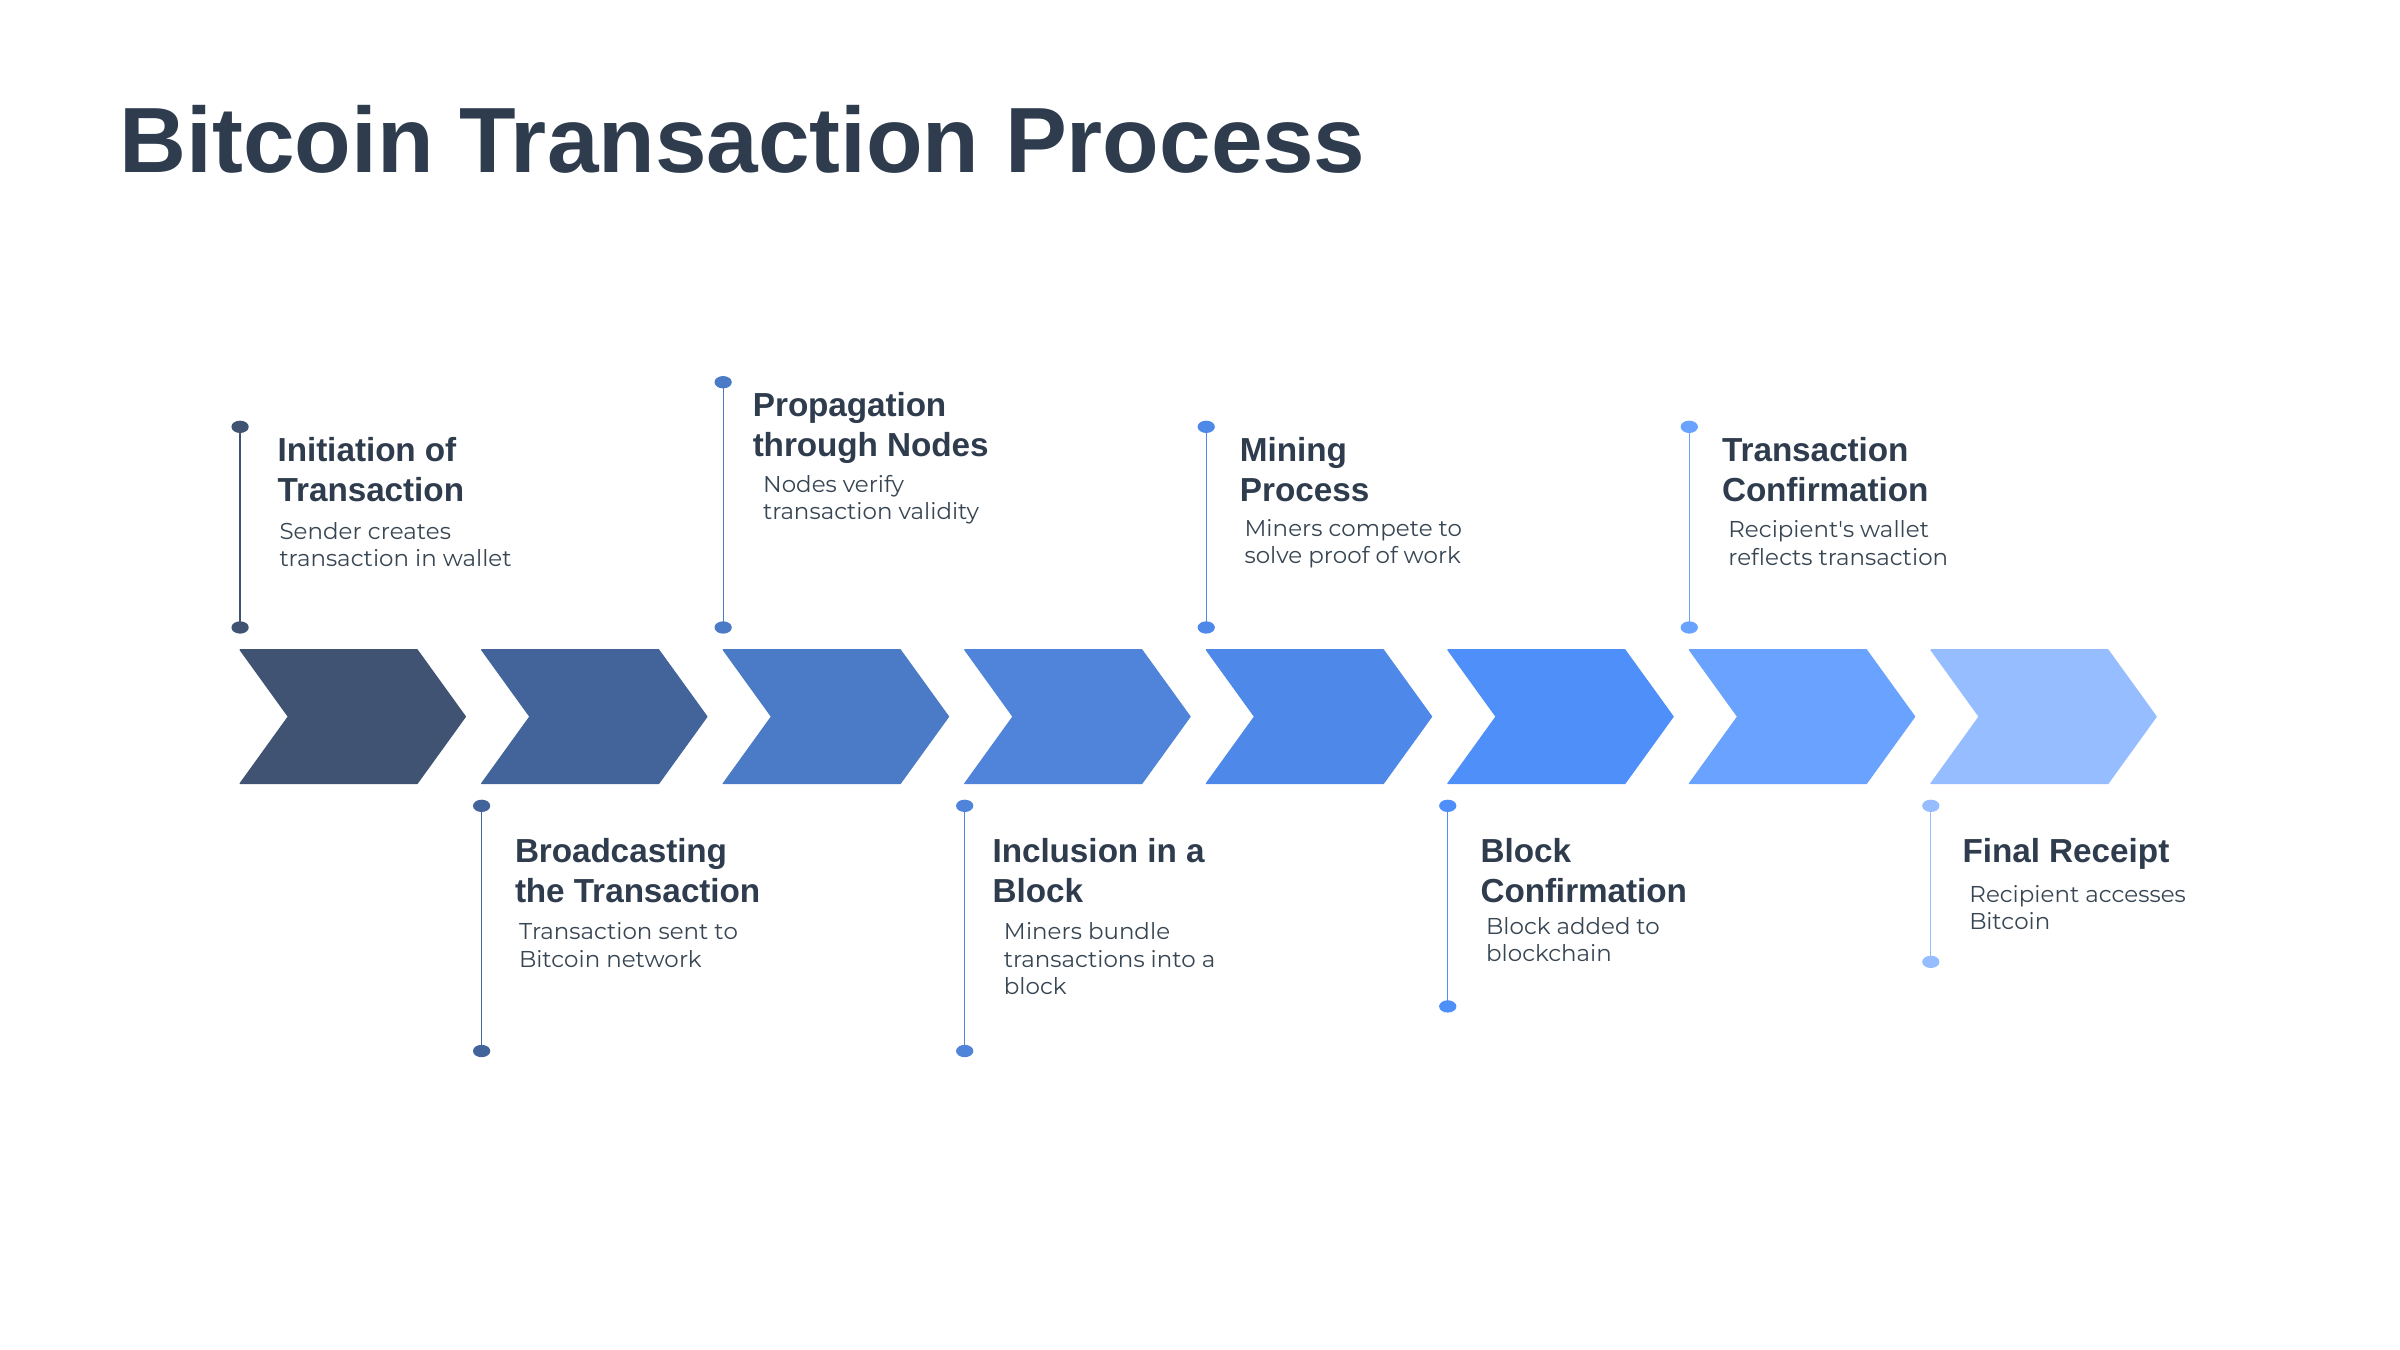

Bitcoin Transaction Process

Propagation
through Nodes
Nodes verify
transaction validity

Initiation of
Transaction
Sender creates
transaction in wallet

Mining
Process
Miners compete to
solve proof of work

Transaction
Confirmation
Recipient's wallet
reflects transaction

Broadcasting
the Transaction
Transaction sent to
Bitcoin network

Inclusion in a
Block
Miners bundle
transactions into a
block

Block
Confirmation
Block added to
blockchain

Final Receipt
Recipient accesses
Bitcoin